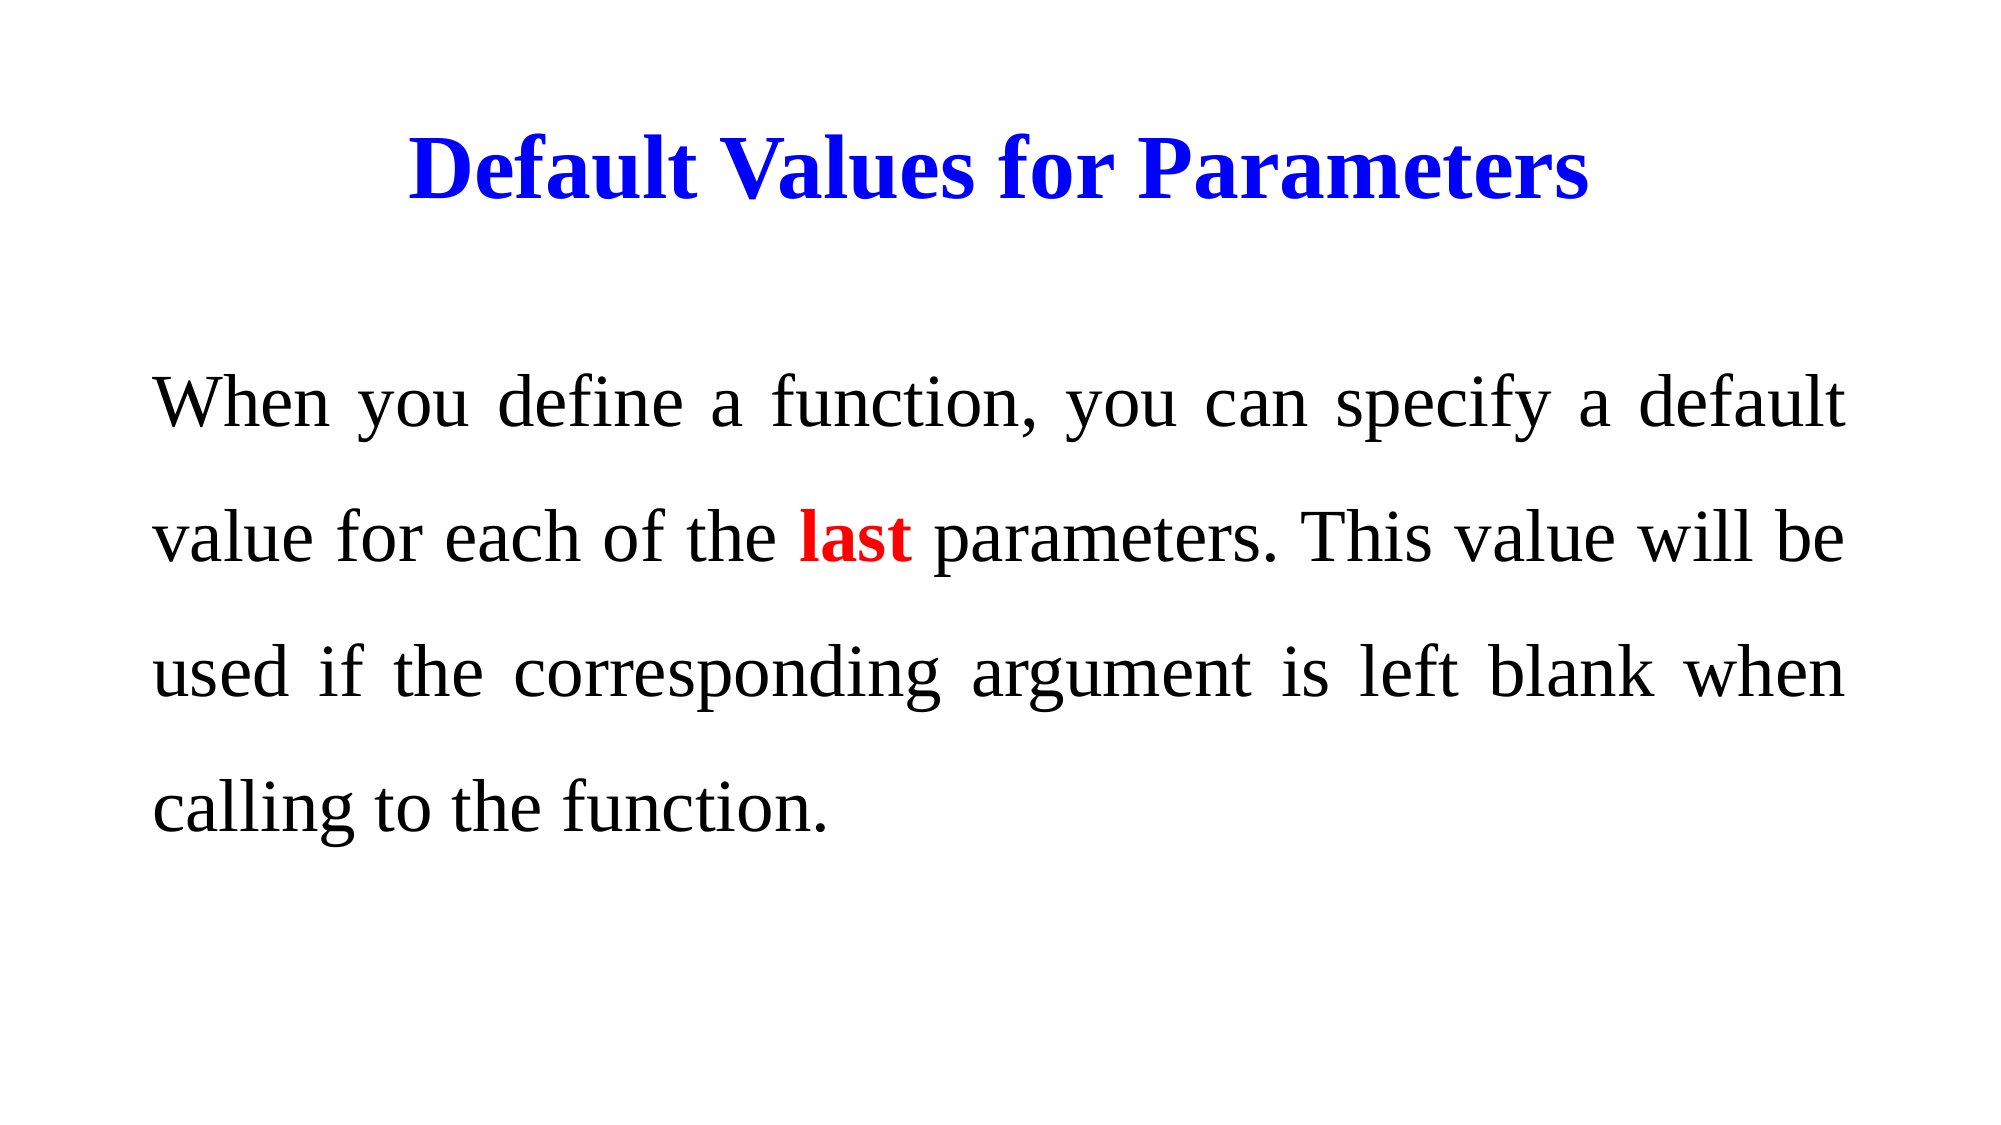

# Default Values for Parameters
When you define a function, you can specify a default value for each of the last parameters. This value will be used if the corresponding argument is left blank when calling to the function.